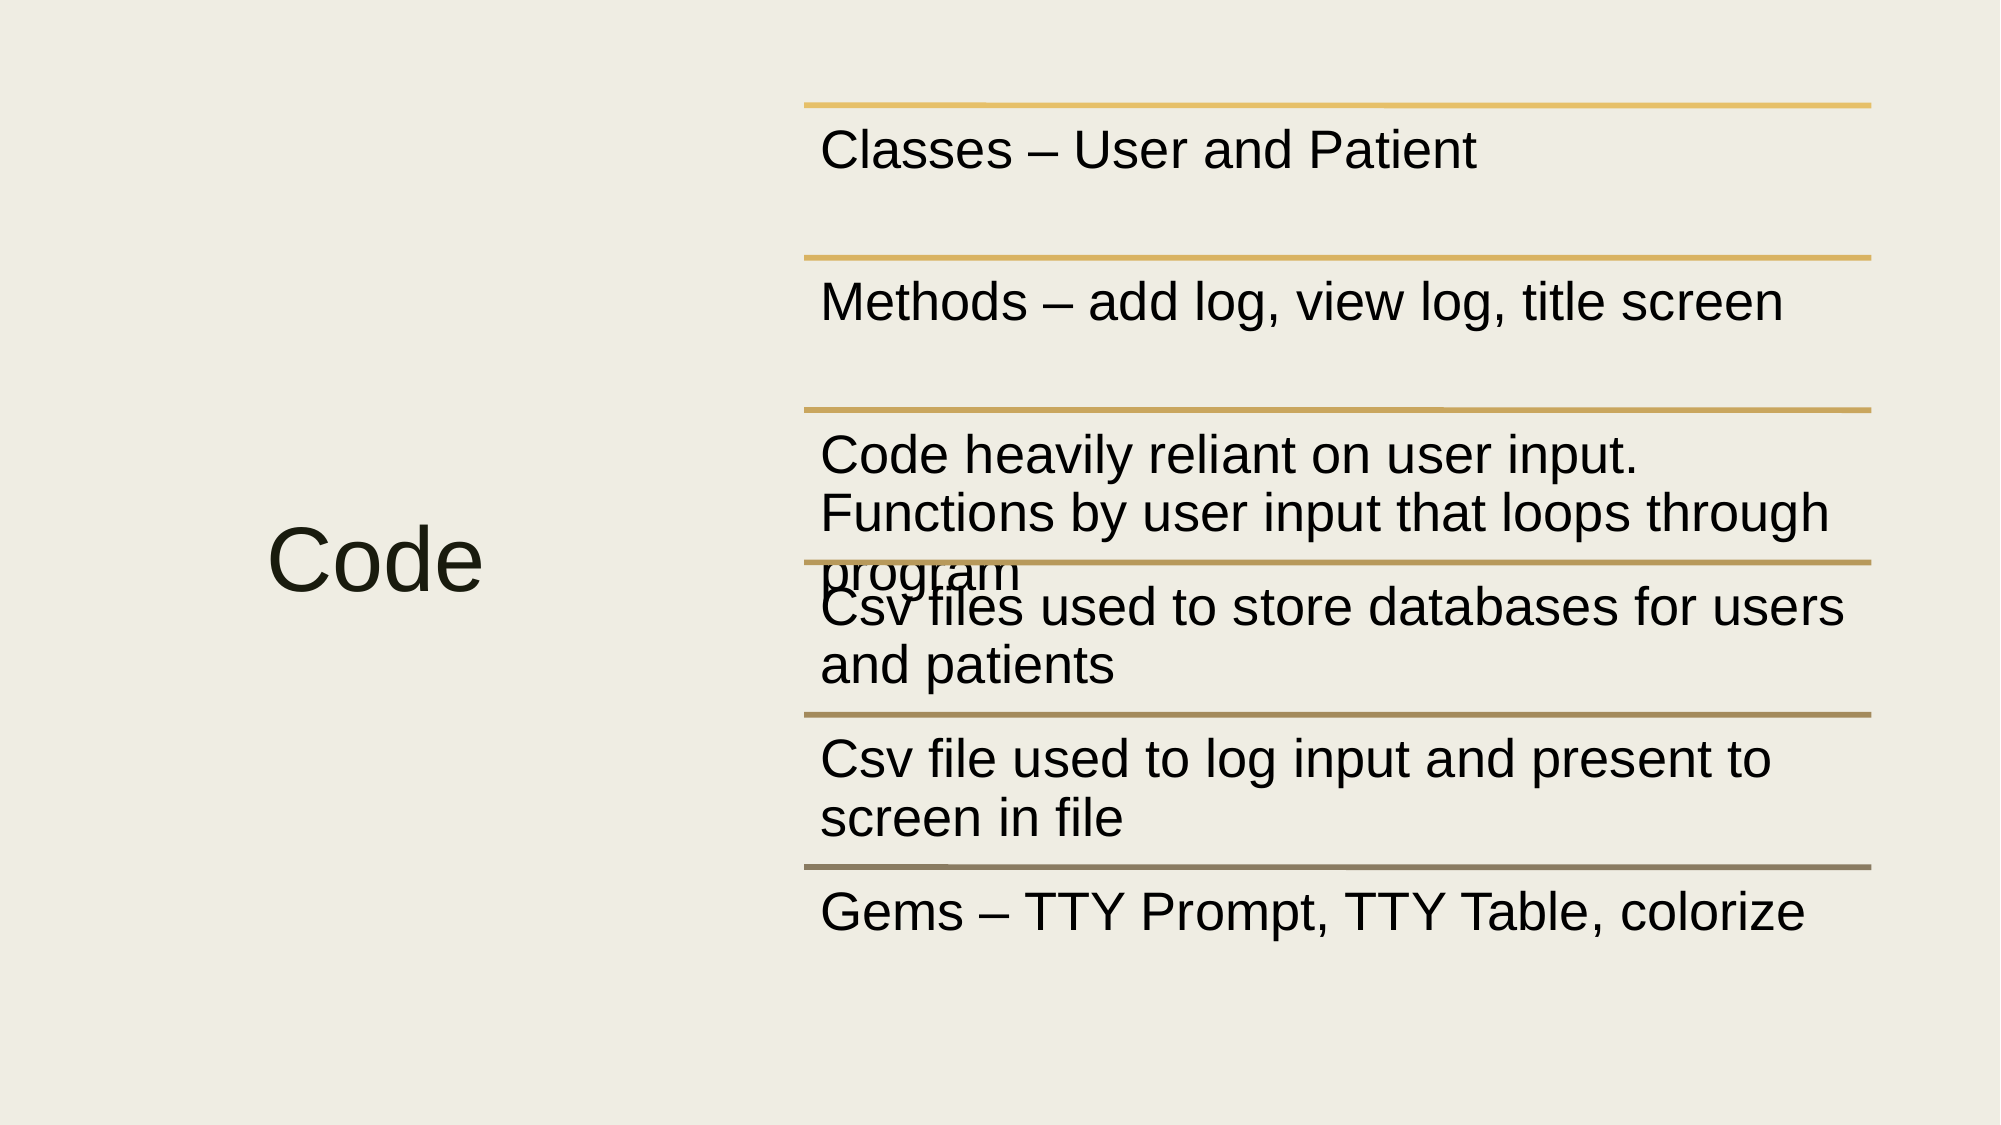

# Code
Classes – User and Patient
Methods – add log, view log, title screen
Code heavily reliant on user input. Functions by user input that loops through program
Csv files used to store databases for users and patients
Csv file used to log input and present to screen in file
Gems – TTY Prompt, TTY Table, colorize